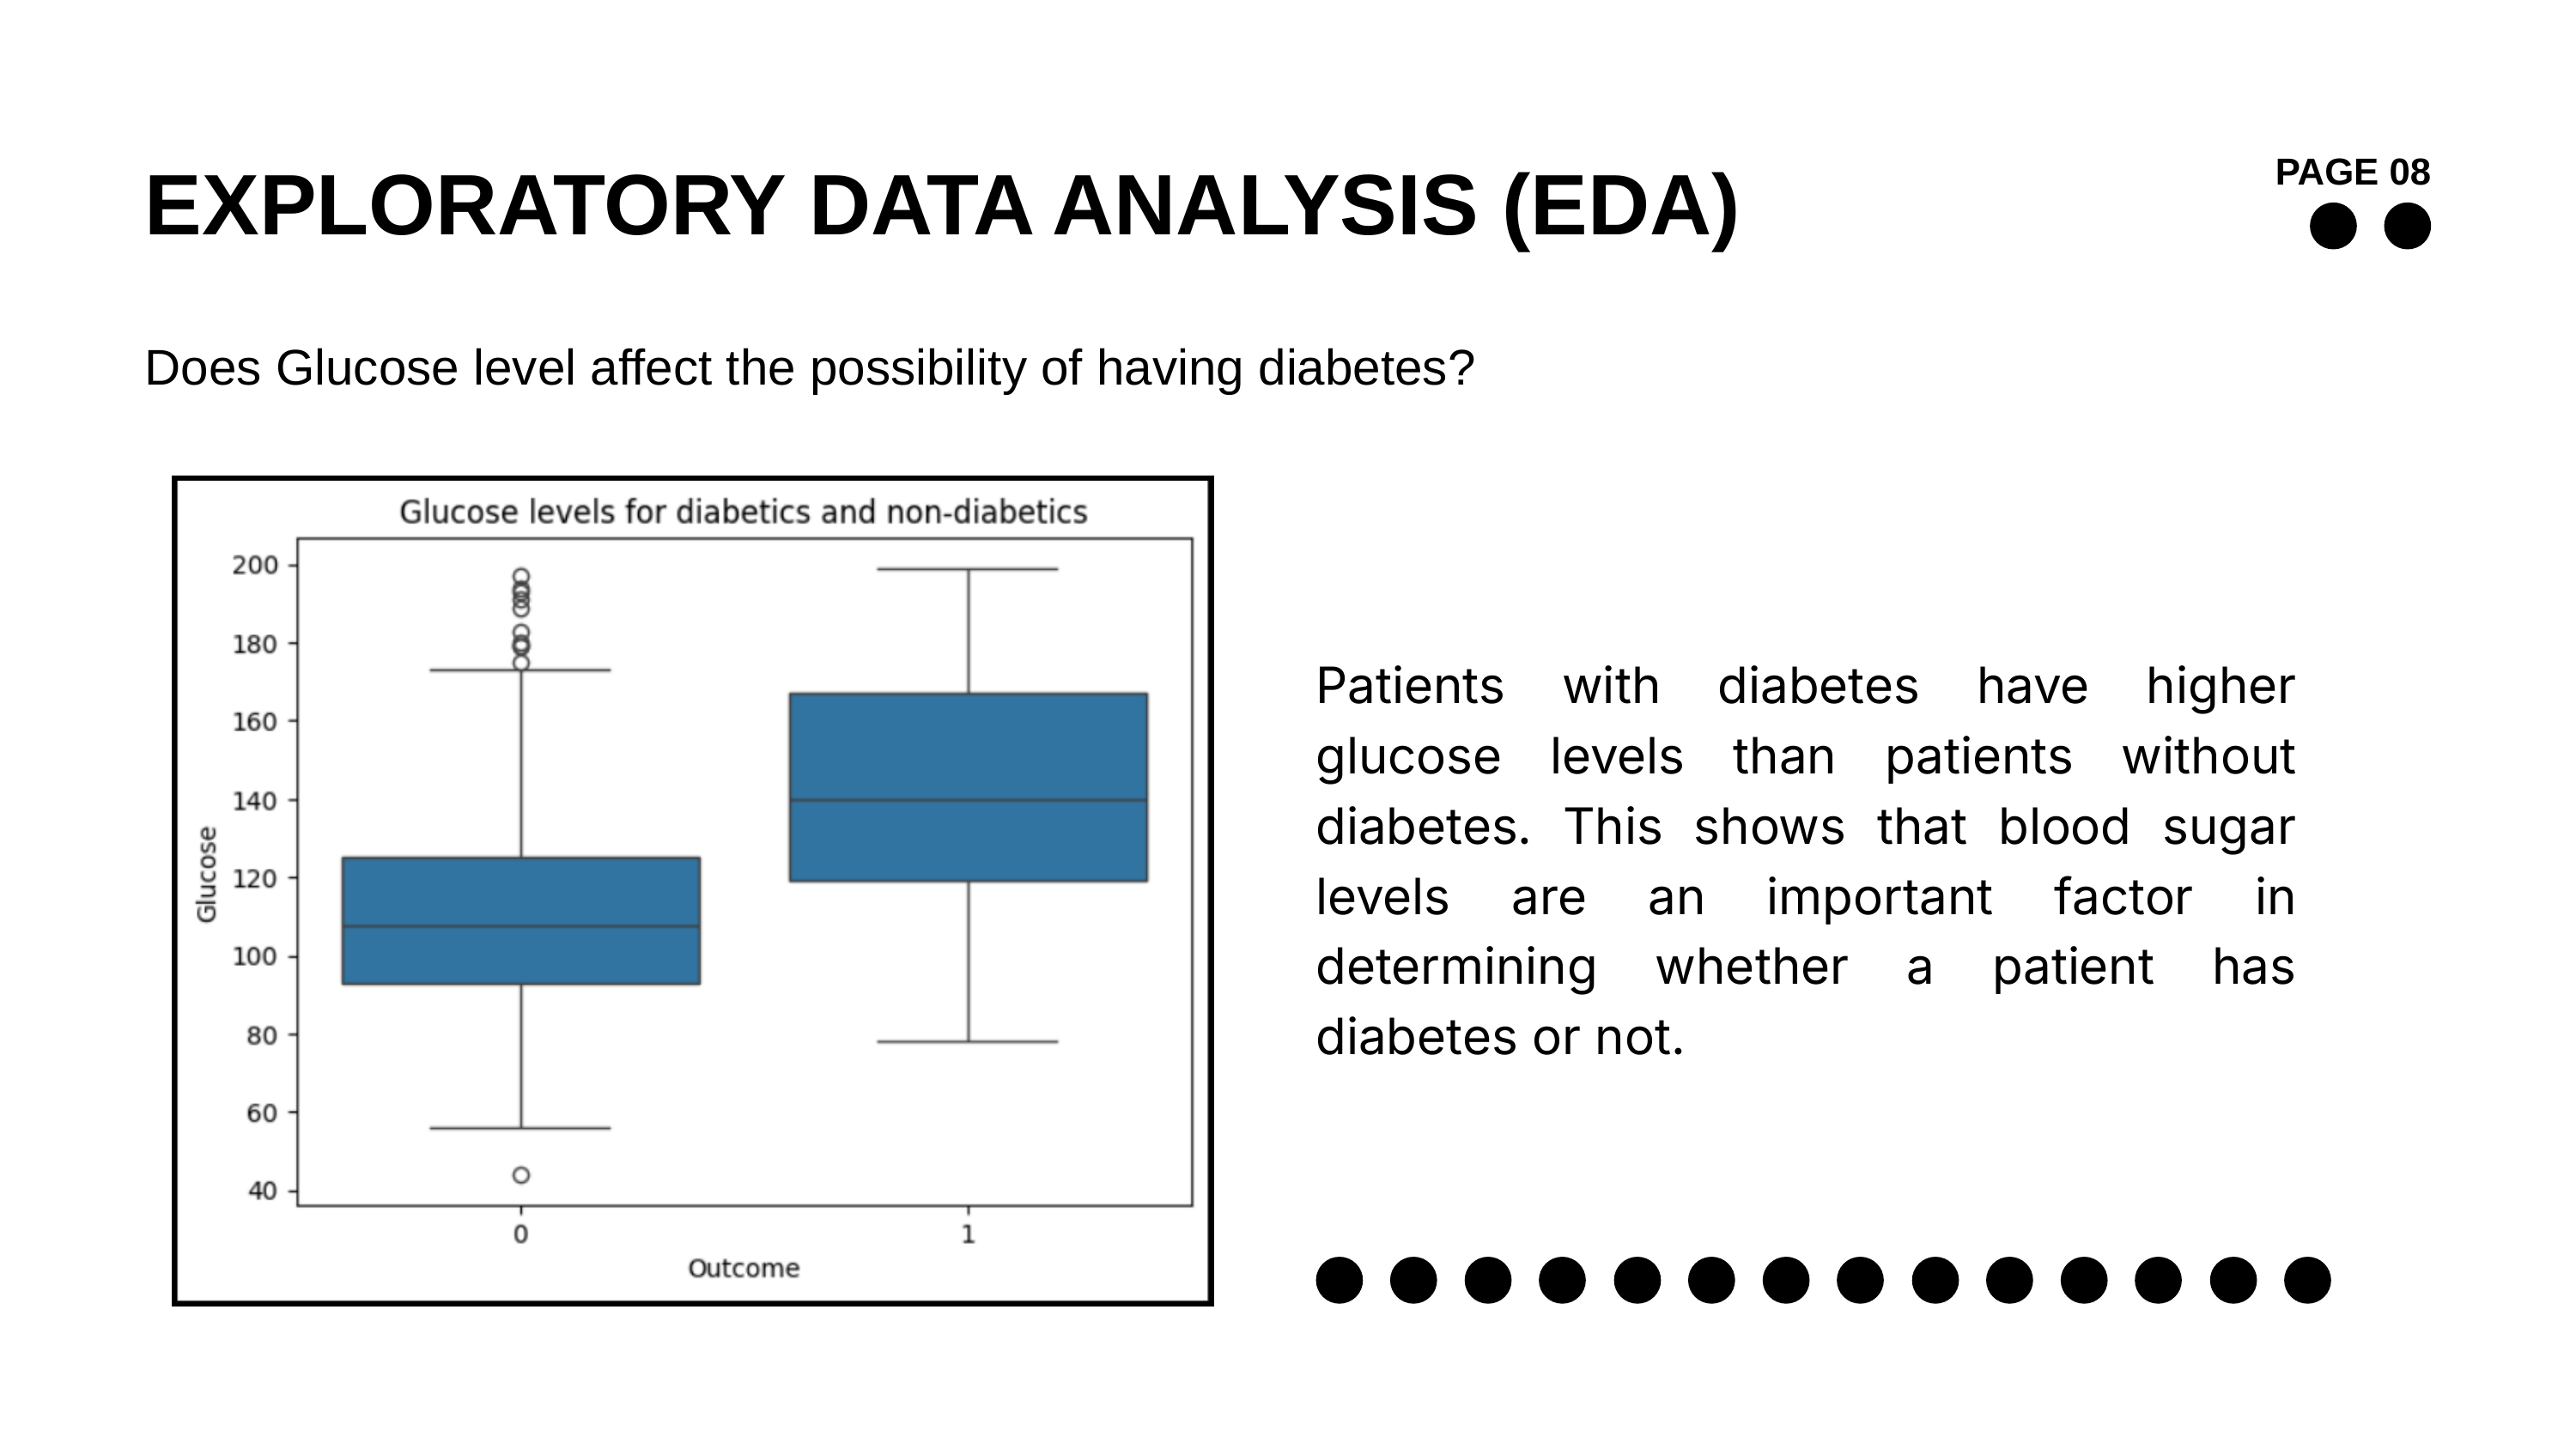

EXPLORATORY DATA ANALYSIS (EDA)
PAGE 08

Does Glucose level affect the possibility of having diabetes?

Patients with diabetes have higher glucose levels than patients without diabetes. This shows that blood sugar levels are an important factor in determining whether a patient has diabetes or not.